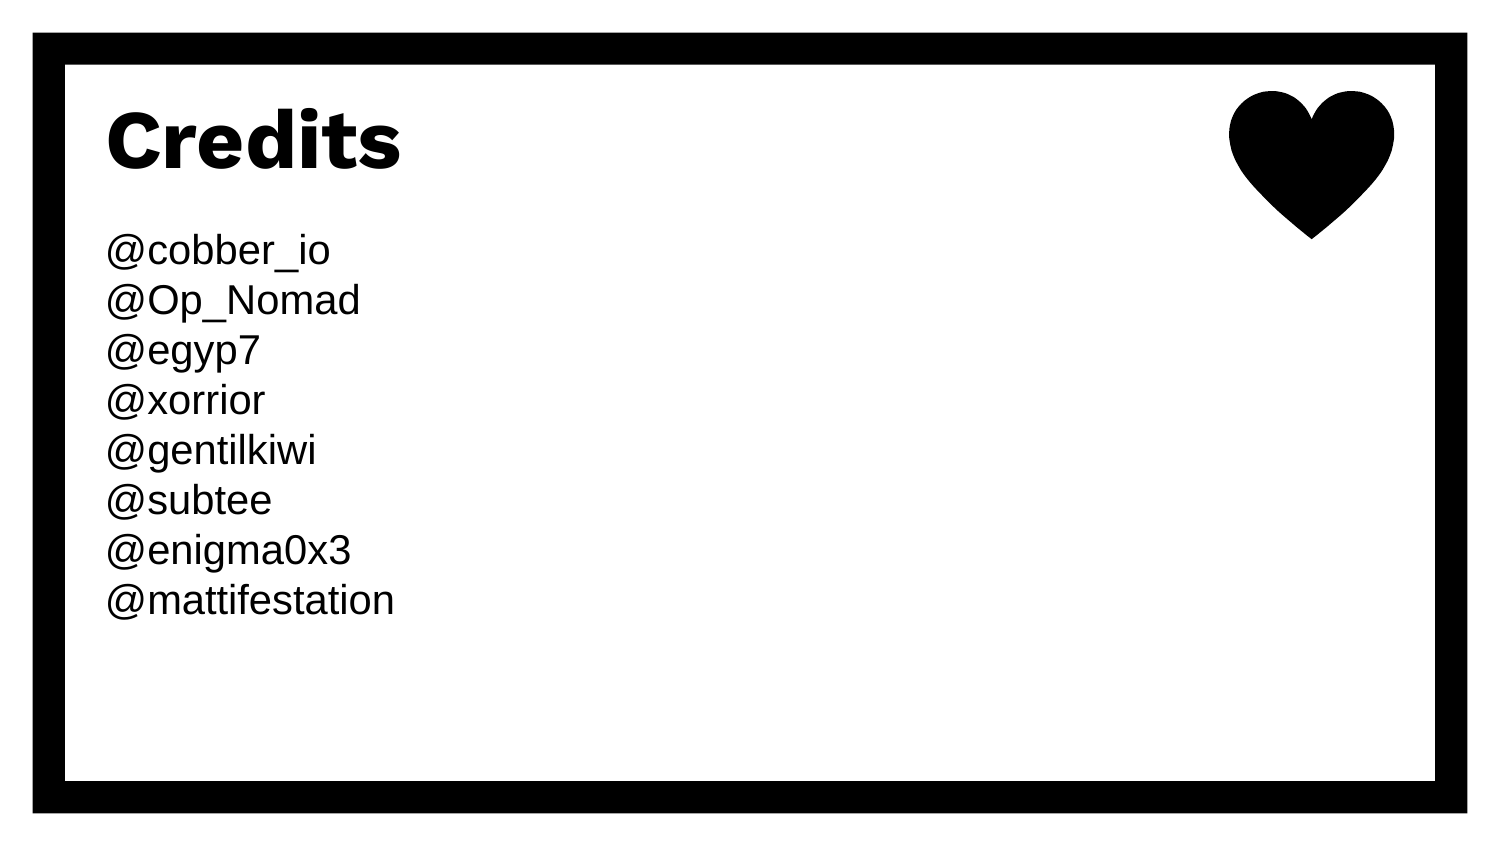

# Credits

@cobber_io
@Op_Nomad
@egyp7
@xorrior
@gentilkiwi
@subtee
@enigma0x3
@mattifestation